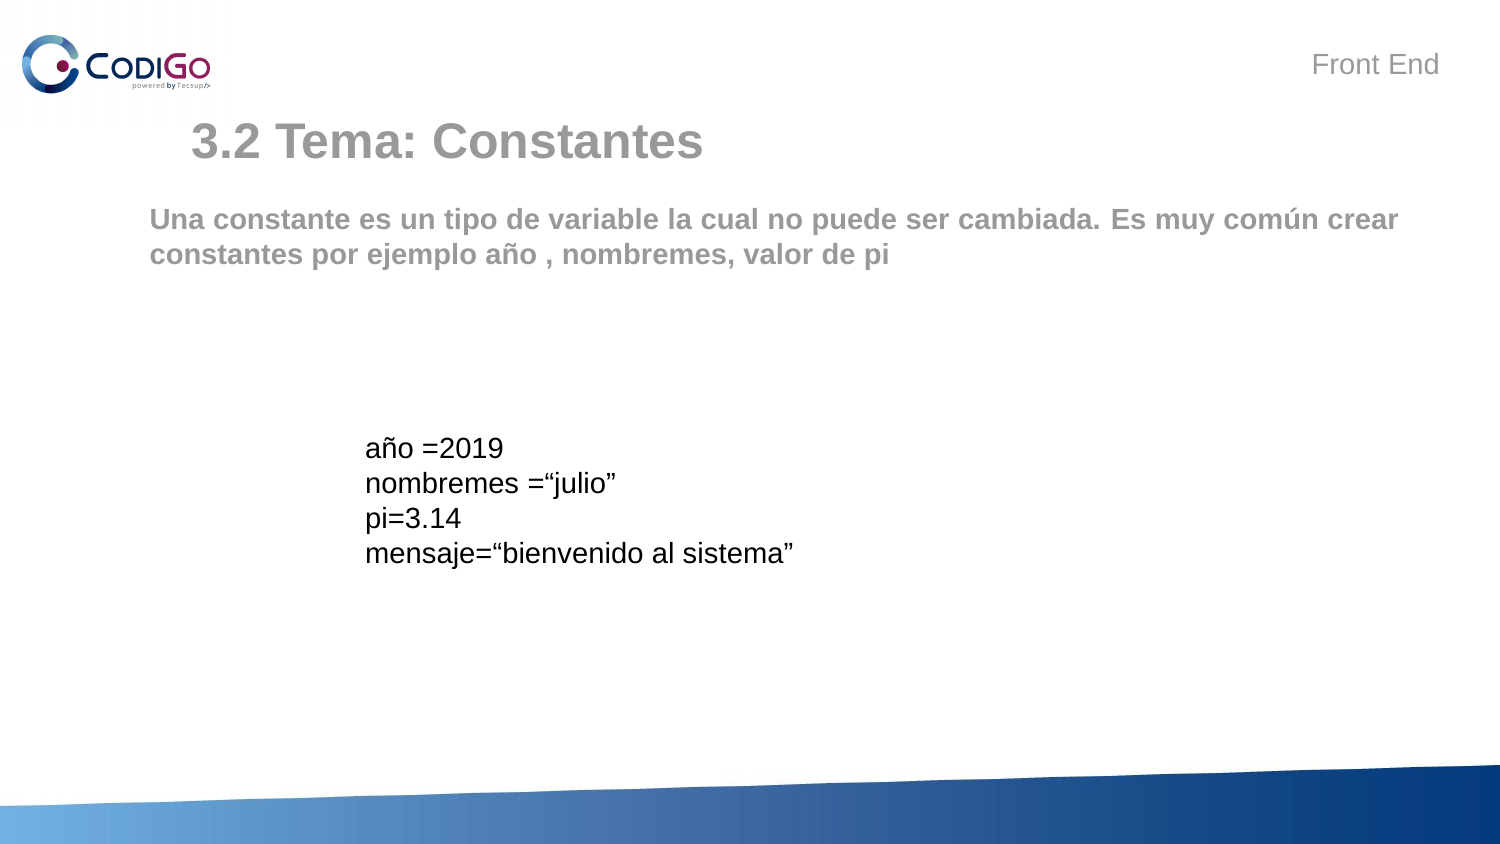

# 3.2 Tema: Constantes
Una constante es un tipo de variable la cual no puede ser cambiada. Es muy común crear constantes por ejemplo año , nombremes, valor de pi

año =2019
nombremes =“julio”
pi=3.14
mensaje=“bienvenido al sistema”